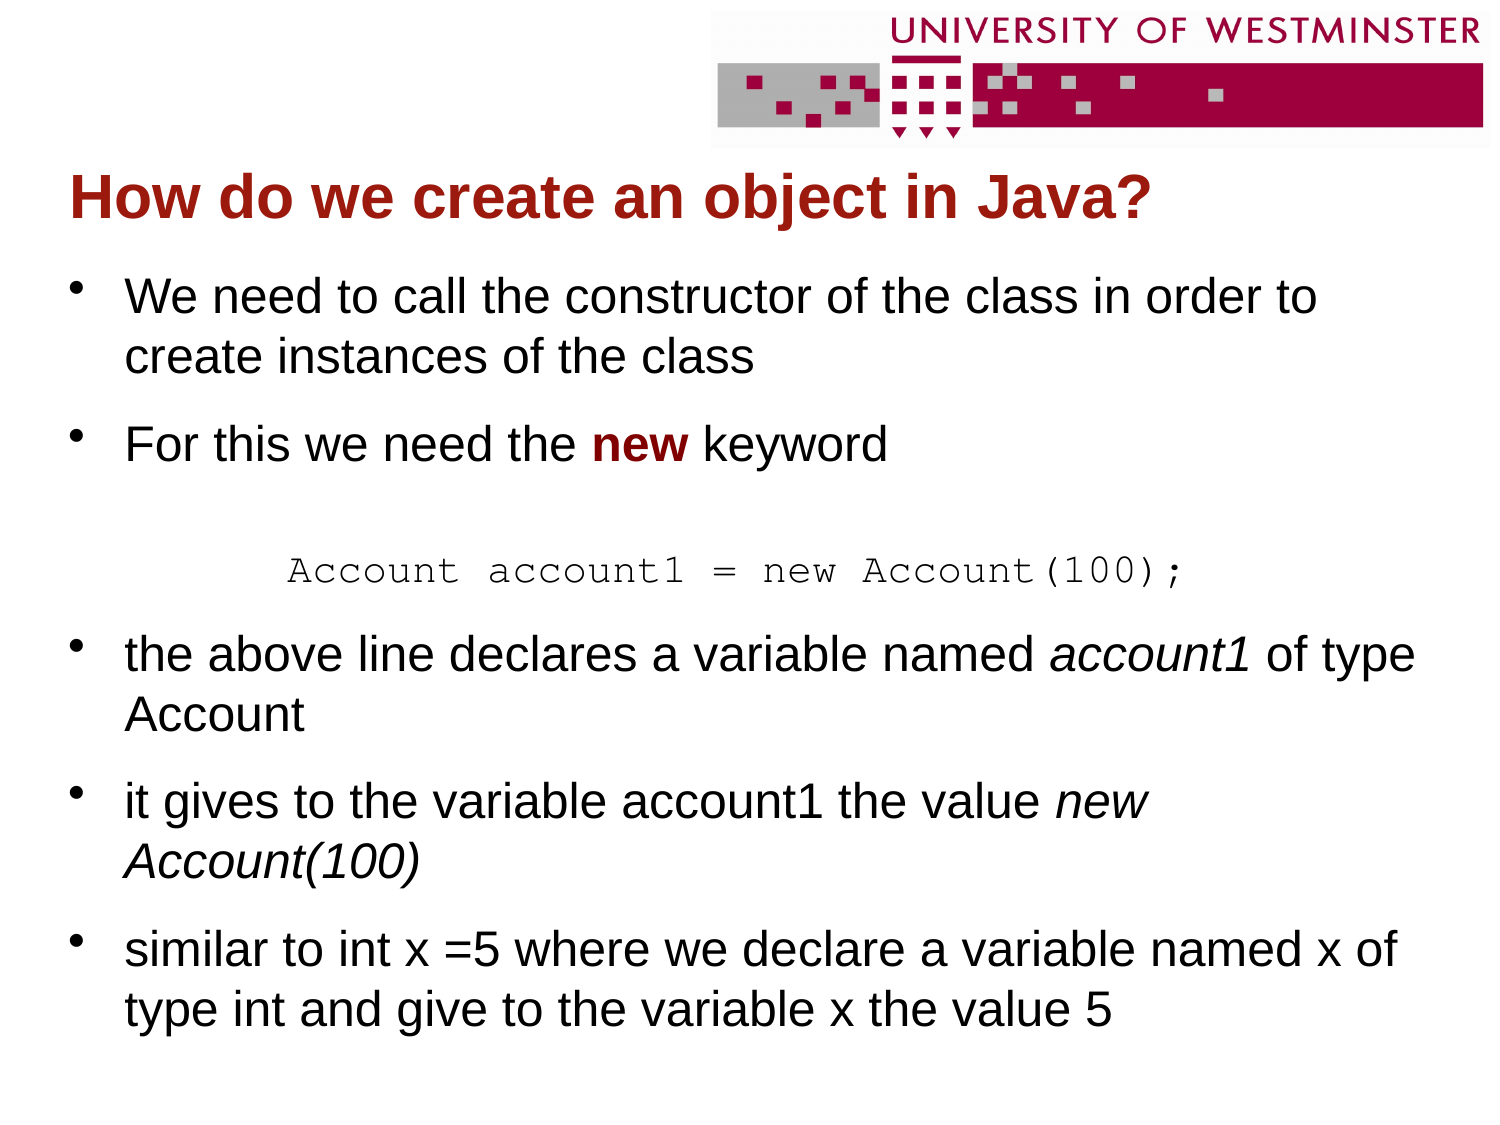

# How do we create an object in Java?
We need to call the constructor of the class in order to create instances of the class

For this we need the new keyword
Account account1 = new Account(100);

the above line declares a variable named account1 of type Account

it gives to the variable account1 the value new Account(100)

similar to int x =5 where we declare a variable named x of type int and give to the variable x the value 5